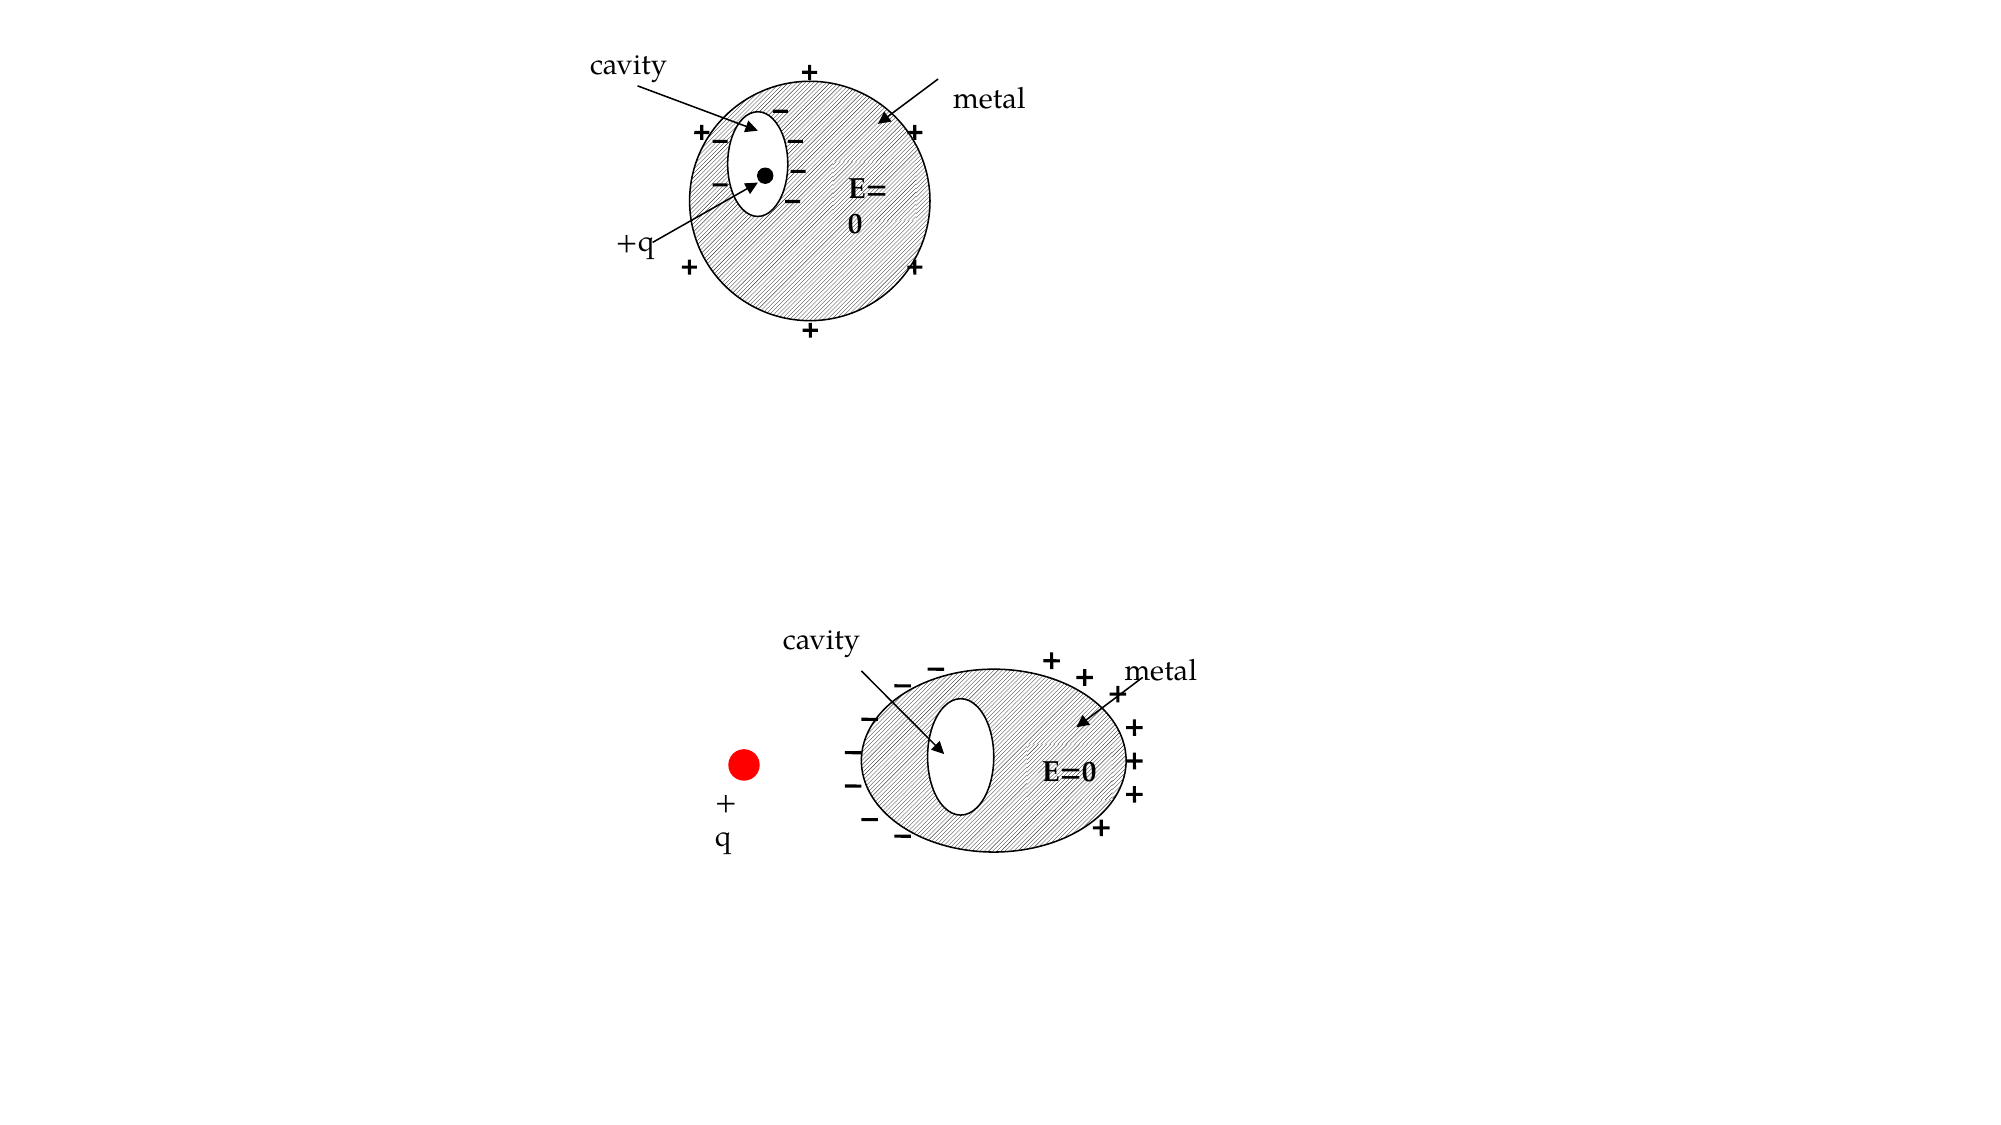

cavity

metal

E=0

+q

cavity
metal

E=0

+q